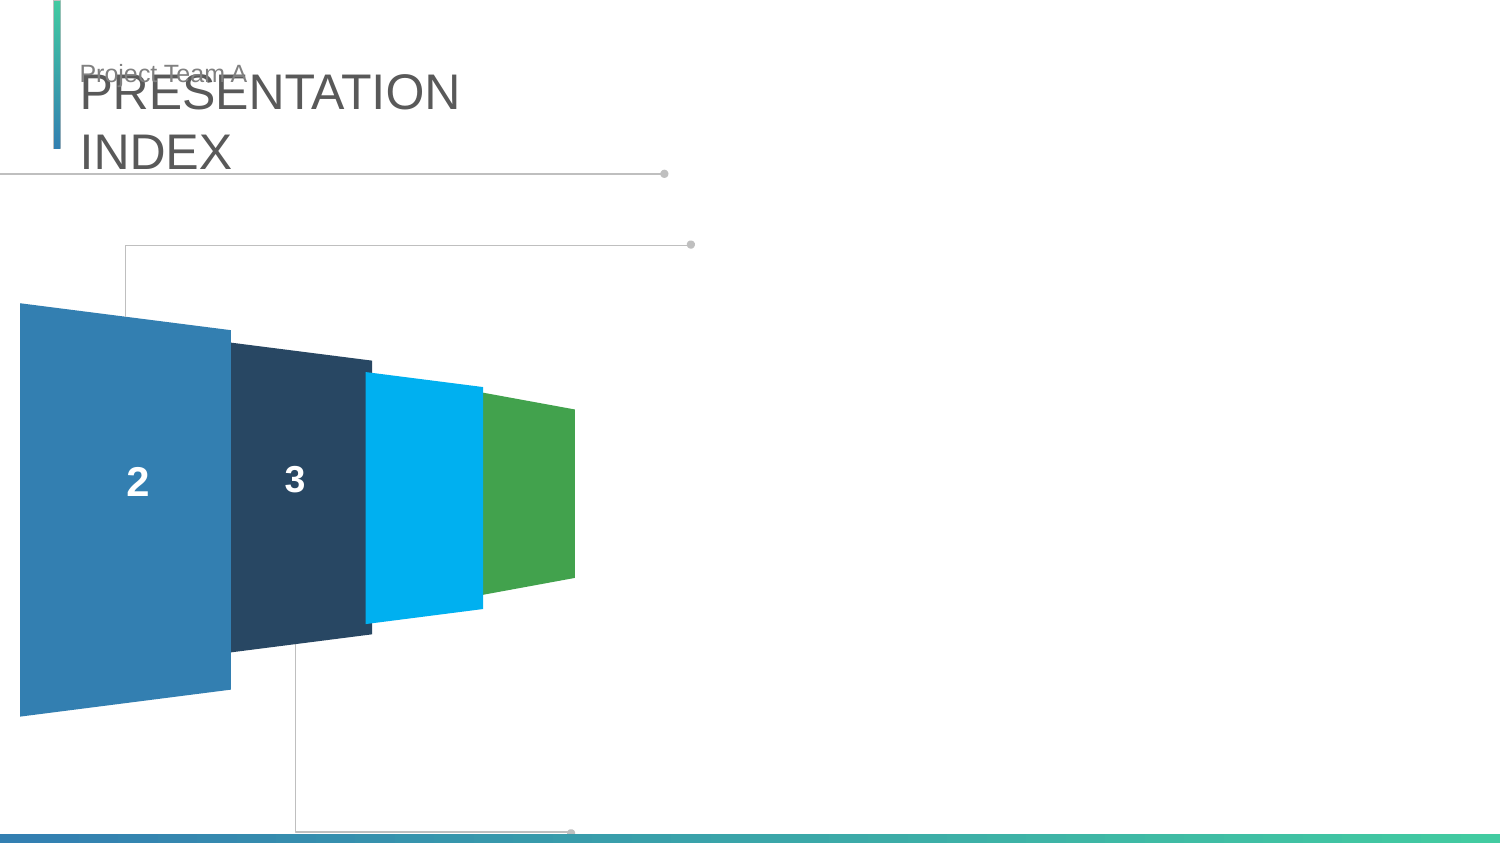

Project Team A

PRESENTATION INDEX

1
2
3